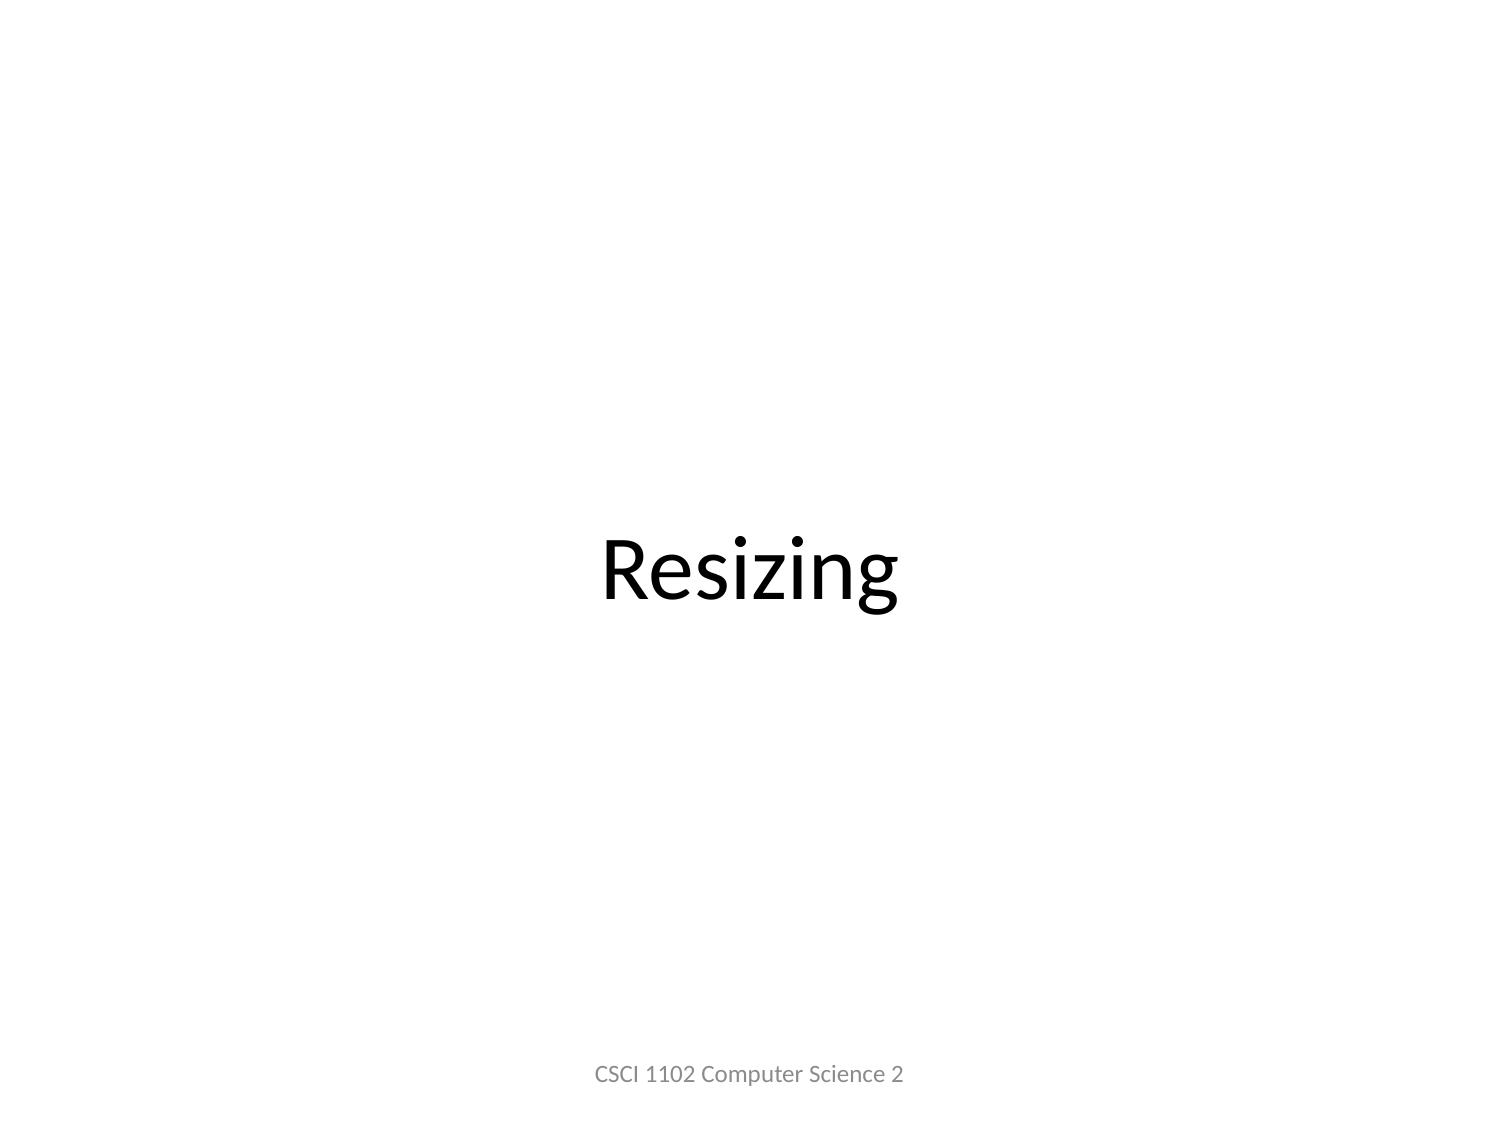

# Resizing
CSCI 1102 Computer Science 2